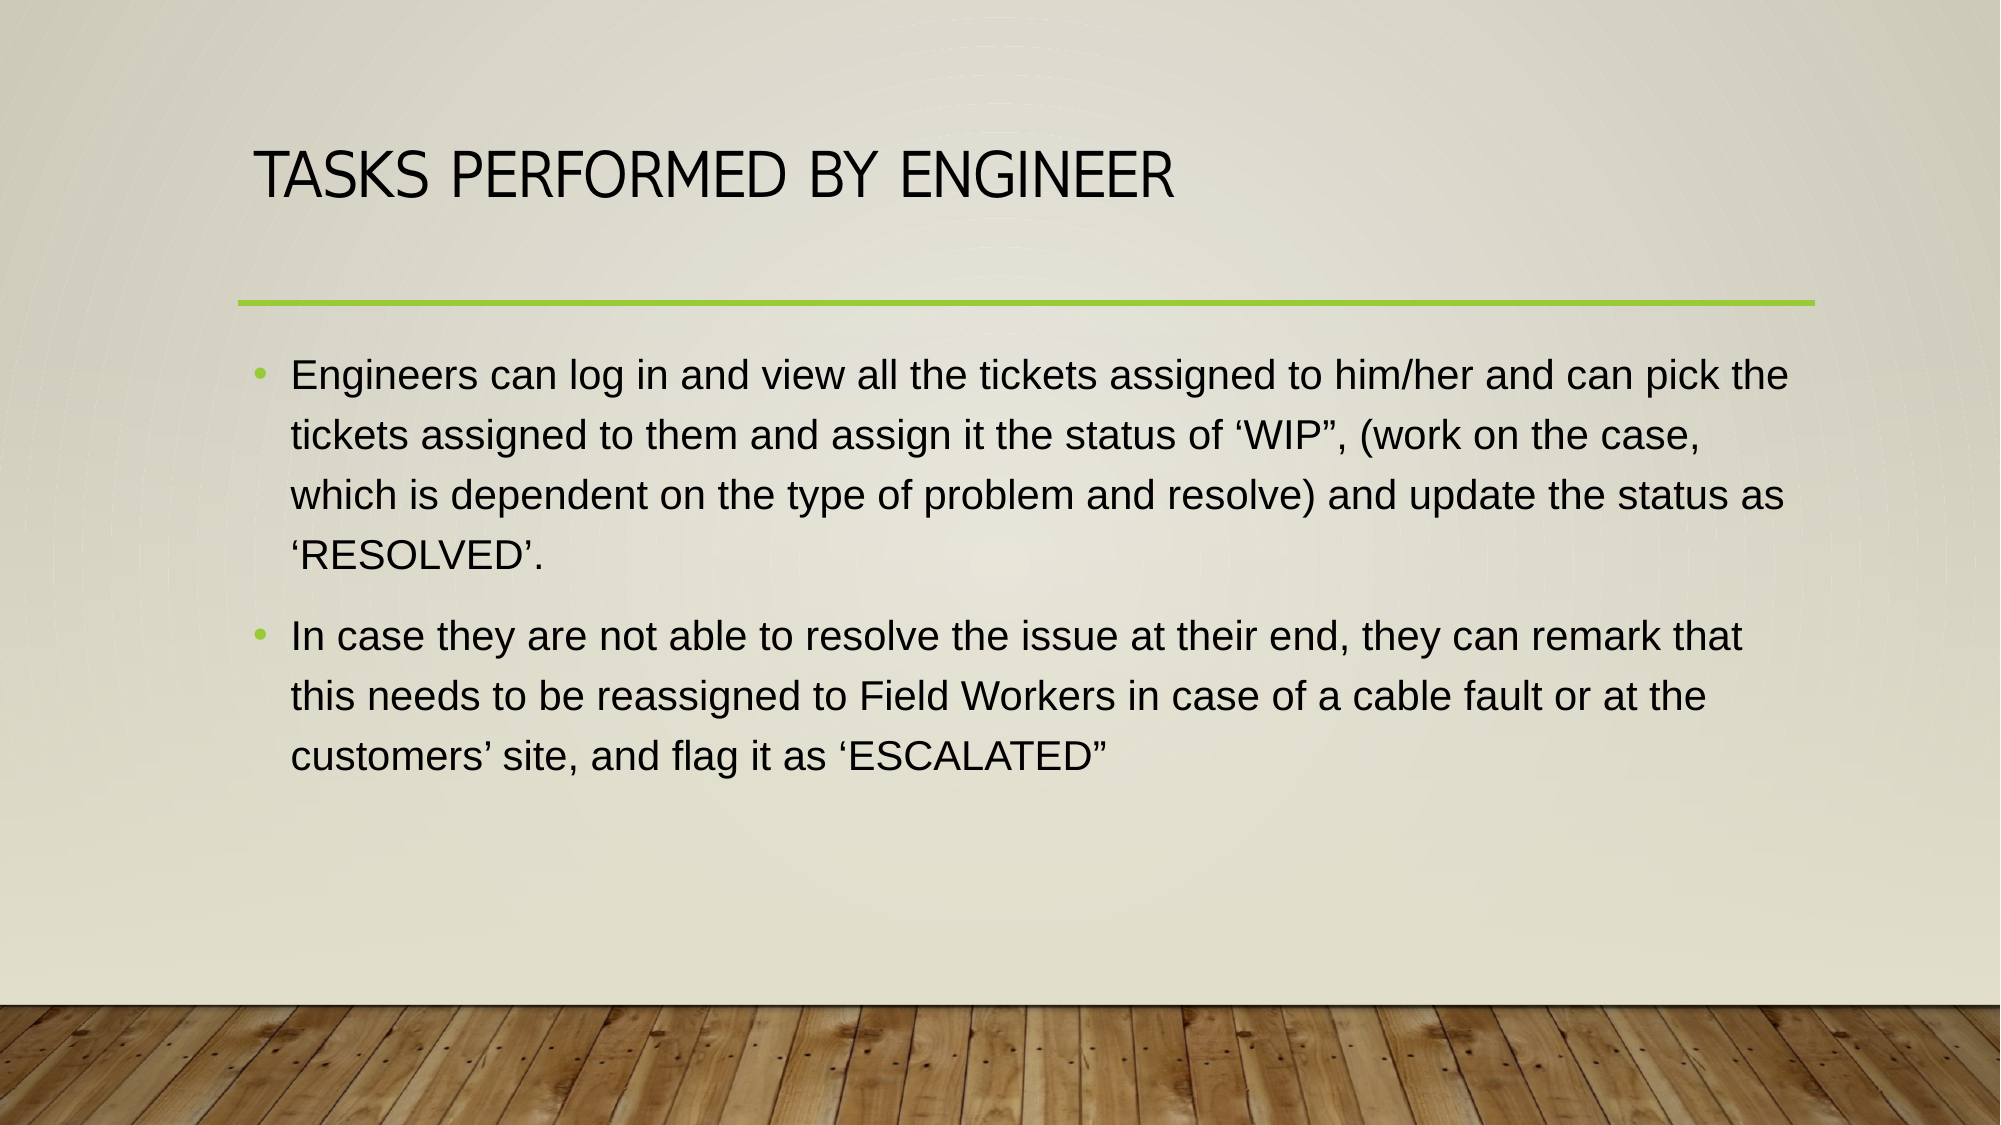

# Tasks Performed by engineer
Engineers can log in and view all the tickets assigned to him/her and can pick the tickets assigned to them and assign it the status of ‘WIP”, (work on the case, which is dependent on the type of problem and resolve) and update the status as ‘RESOLVED’.
In case they are not able to resolve the issue at their end, they can remark that this needs to be reassigned to Field Workers in case of a cable fault or at the customers’ site, and flag it as ‘ESCALATED”